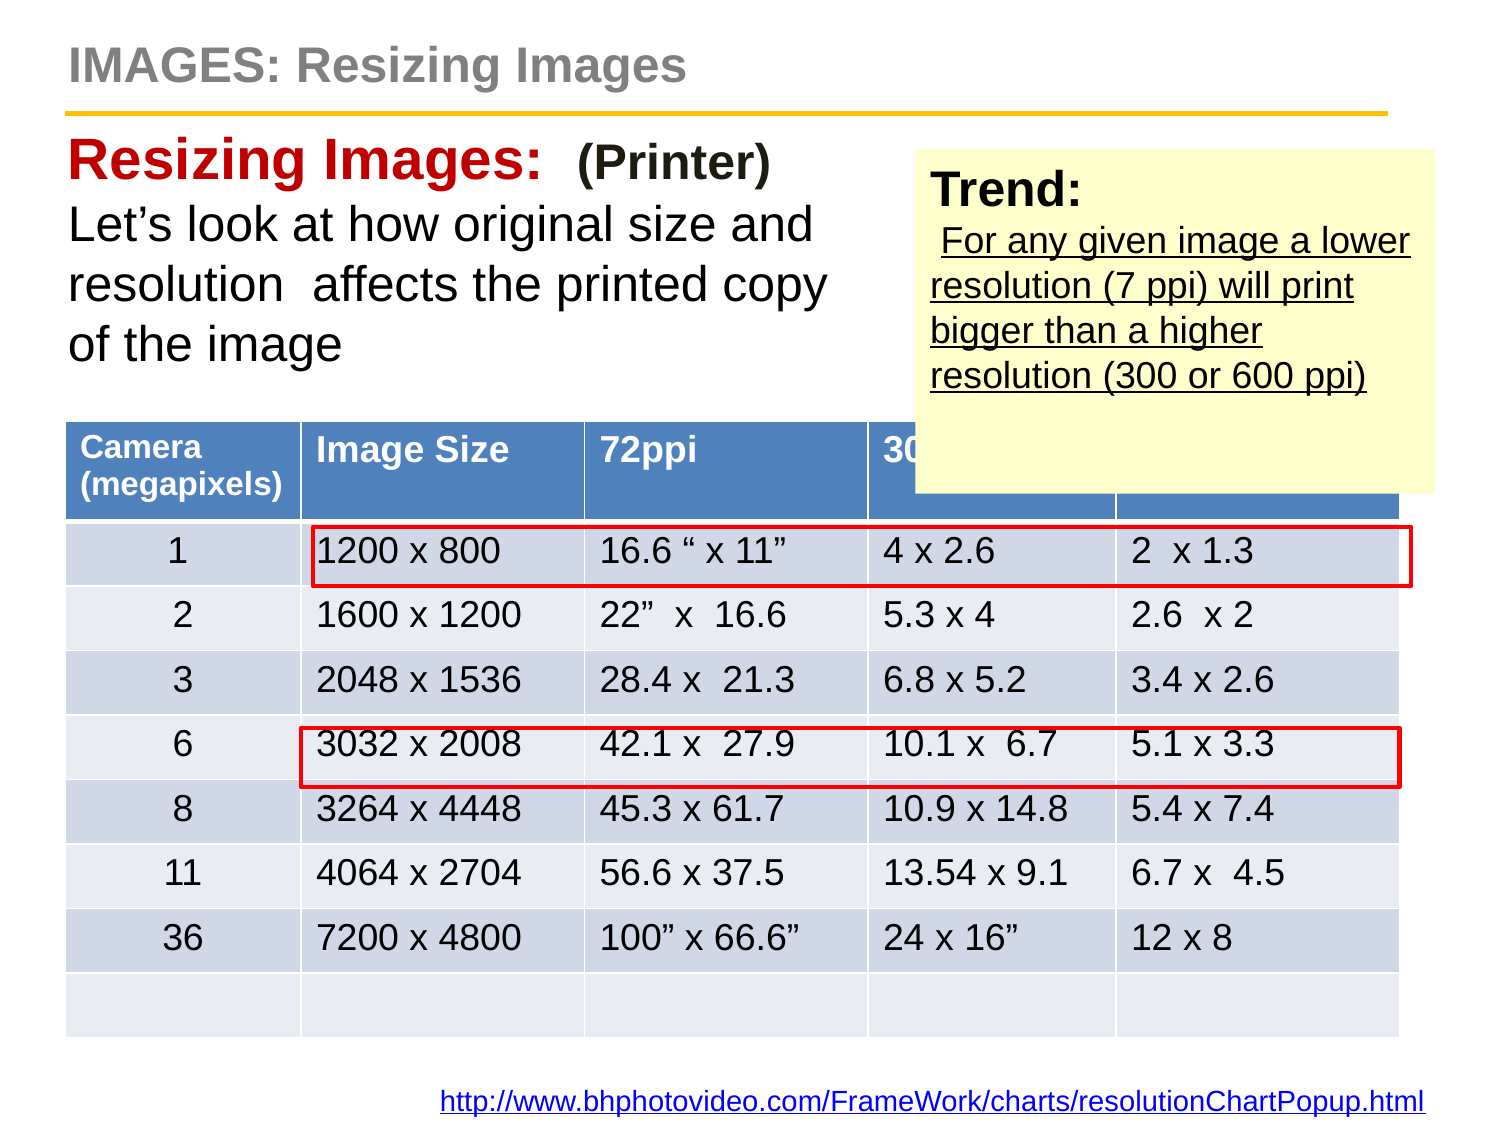

IMAGES: Resizing Images

Resizing Images:  (Printer)
Let’s look at how original size and resolution  affects the printed copy of the image
Trend:
 For any given image a lower resolution (7 ppi) will print bigger than a higher resolution (300 or 600 ppi)

| Camera (megapixels) | Image Size | 72ppi | 300ppi | 600ppi |
| --- | --- | --- | --- | --- |
| 1 | 1200 x 800 | 16.6 “ x 11” | 4 x 2.6 | 2 x 1.3 |
| 2 | 1600 x 1200 | 22” x 16.6 | 5.3 x 4 | 2.6 x 2 |
| 3 | 2048 x 1536 | 28.4 x 21.3 | 6.8 x 5.2 | 3.4 x 2.6 |
| 6 | 3032 x 2008 | 42.1 x 27.9 | 10.1 x 6.7 | 5.1 x 3.3 |
| 8 | 3264 x 4448 | 45.3 x 61.7 | 10.9 x 14.8 | 5.4 x 7.4 |
| 11 | 4064 x 2704 | 56.6 x 37.5 | 13.54 x 9.1 | 6.7 x 4.5 |
| 36 | 7200 x 4800 | 100” x 66.6” | 24 x 16” | 12 x 8 |
|  |  |  |  |  |

http://www.bhphotovideo.com/FrameWork/charts/resolutionChartPopup.html